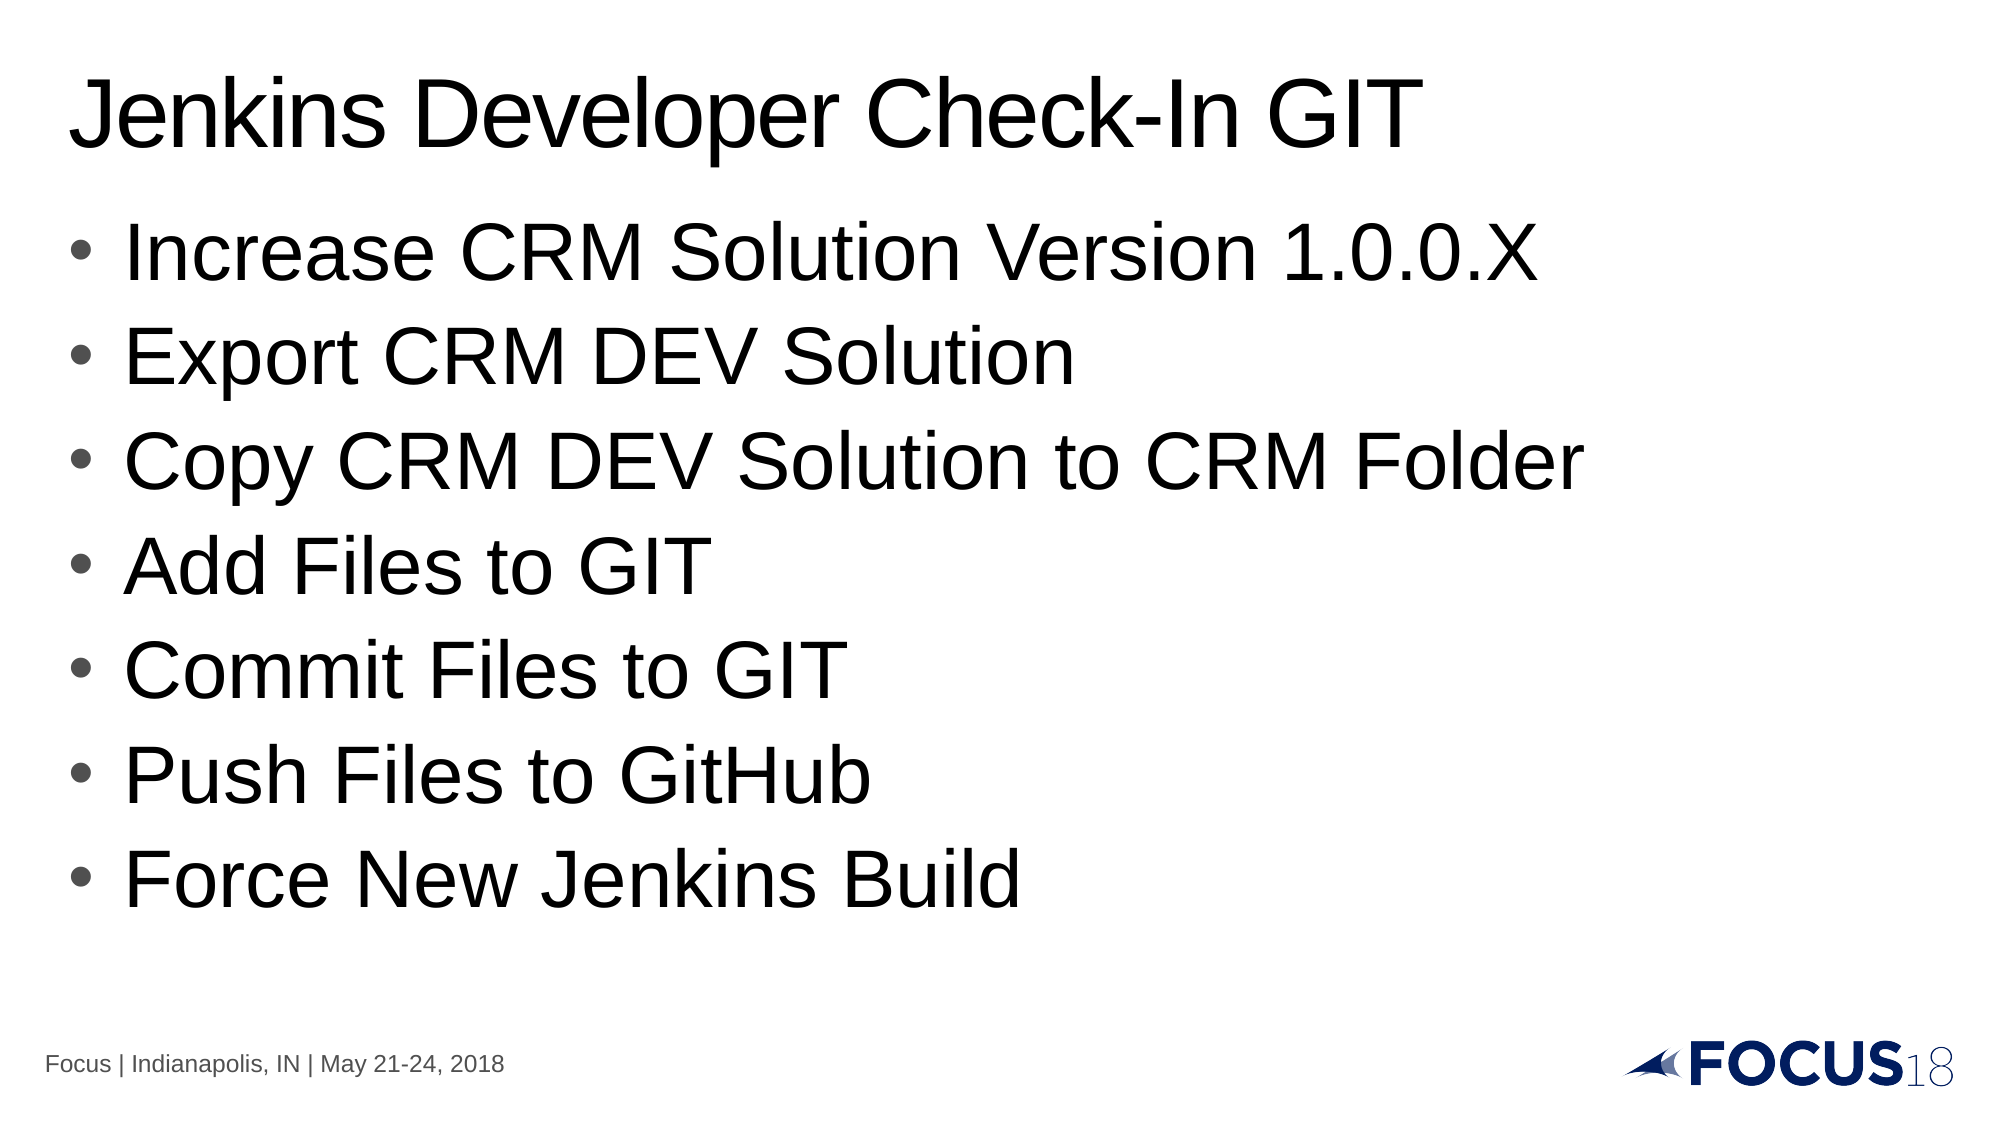

# Jenkins Developer Check-In GIT
Increase CRM Solution Version 1.0.0.X
Export CRM DEV Solution
Copy CRM DEV Solution to CRM Folder
Add Files to GIT
Commit Files to GIT
Push Files to GitHub
Force New Jenkins Build